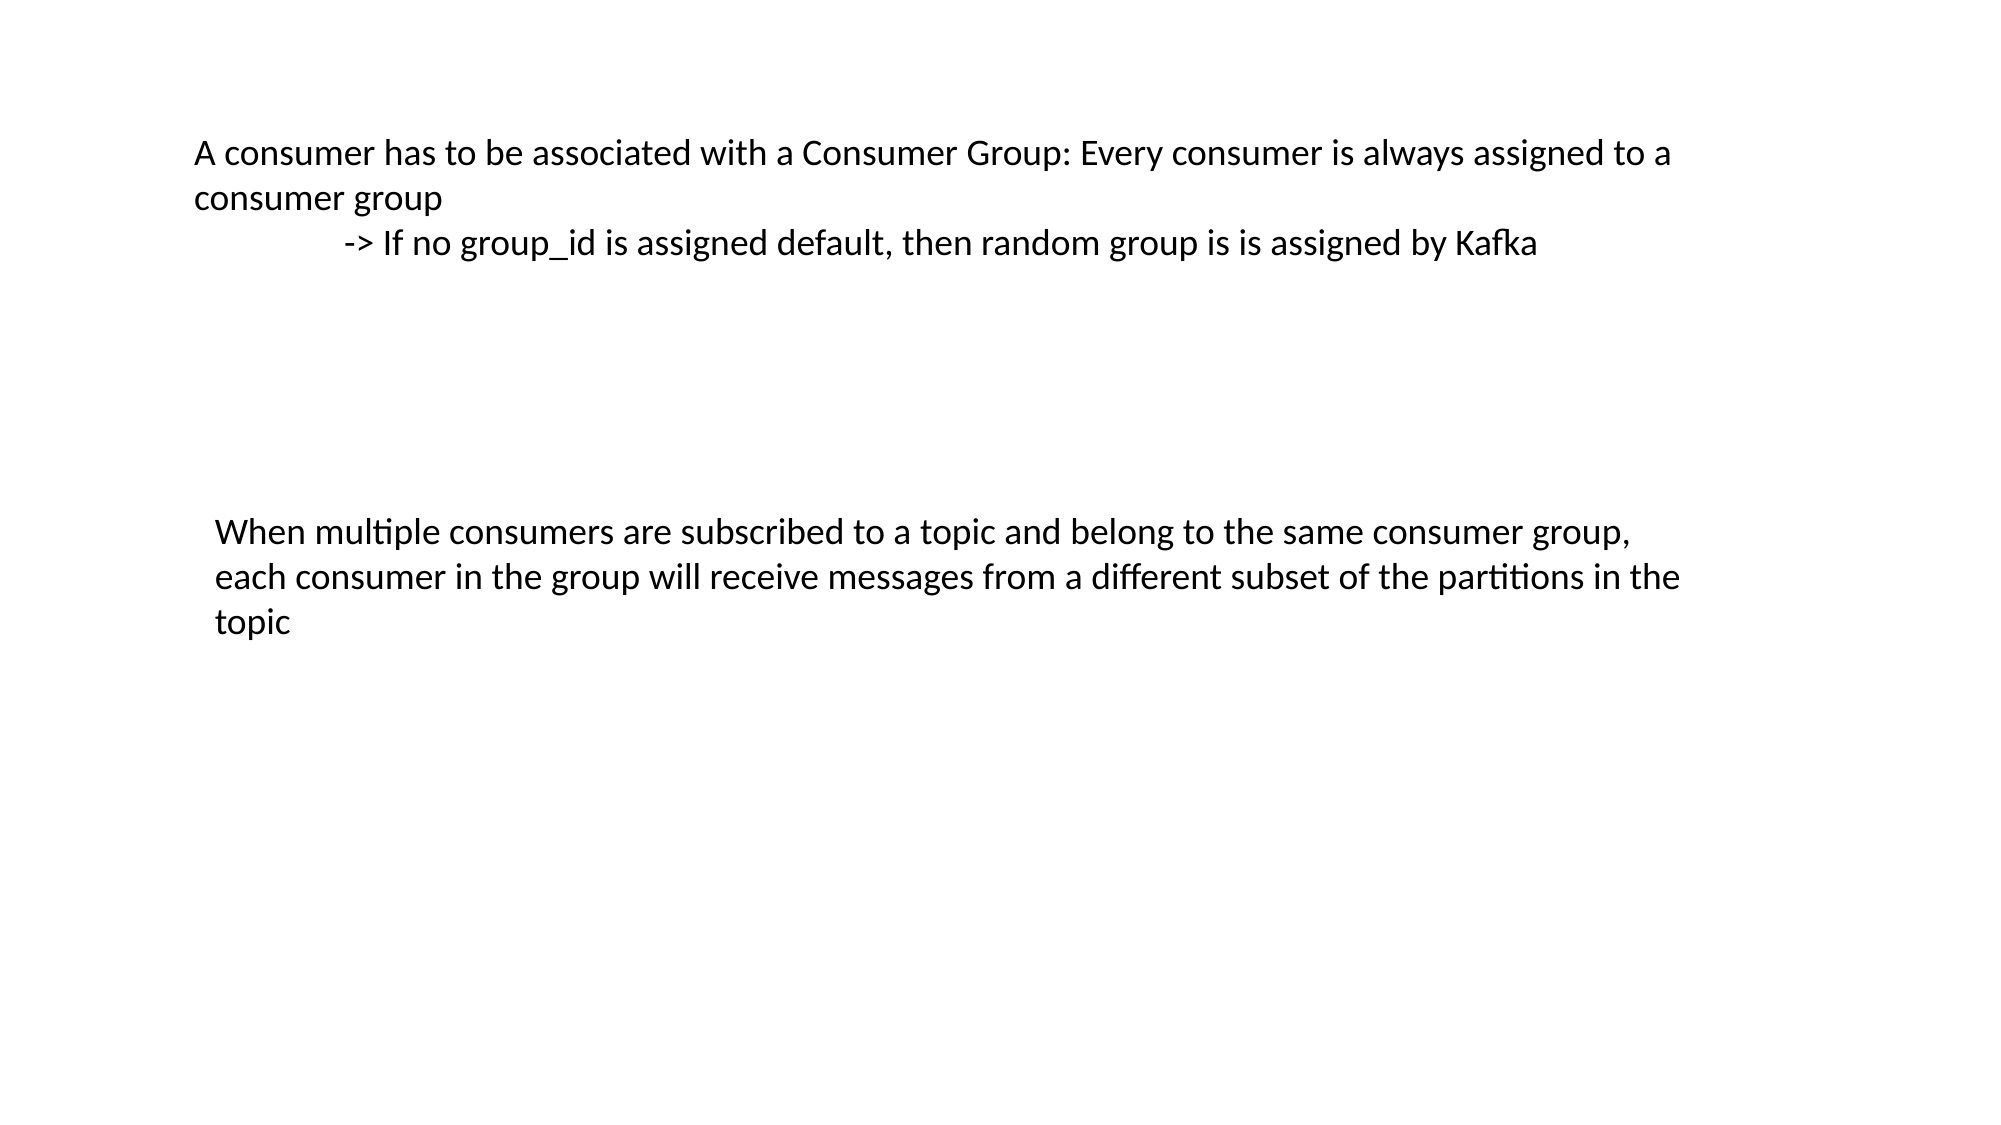

A consumer has to be associated with a Consumer Group: Every consumer is always assigned to a 	consumer group
	-> If no group_id is assigned default, then random group is is assigned by Kafka
When multiple consumers are subscribed to a topic and belong to the same consumer group, each consumer in the group will receive messages from a different subset of the partitions in the topic